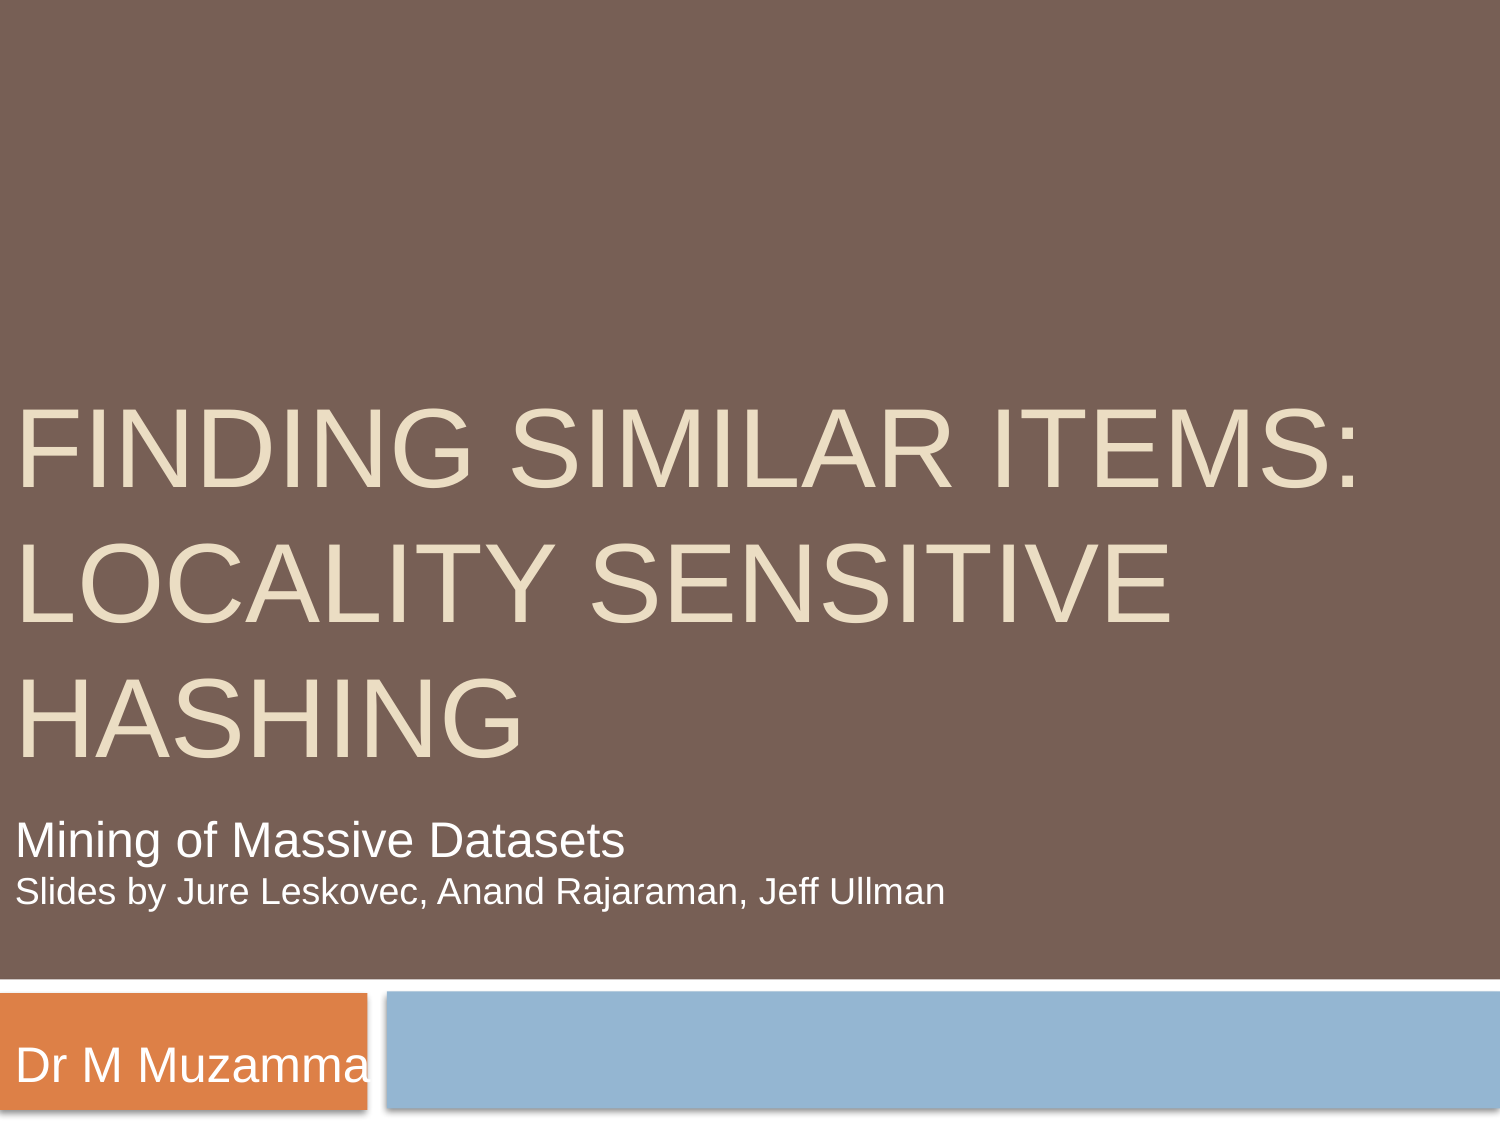

# Finding Similar Items: Locality Sensitive Hashing
Mining of Massive Datasets
Slides by Jure Leskovec, Anand Rajaraman, Jeff Ullman

Dr M Muzammal